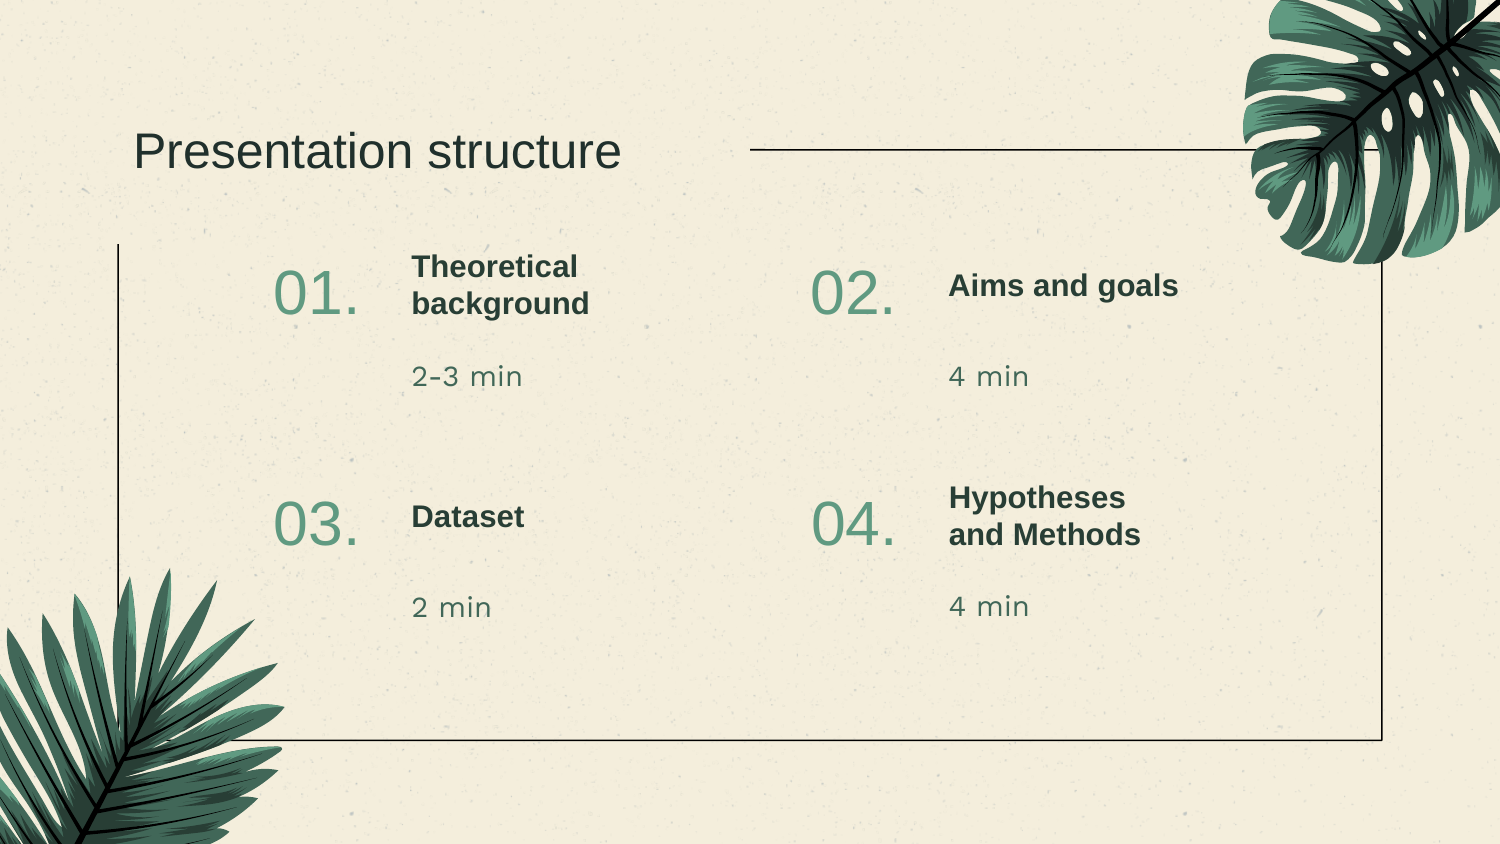

# Presentation structure
Theoretical background
Aims and goals
01.
02.
2-3 min
4 min
Hypotheses and Methods
Dataset
04.
03.
4 min
2 min